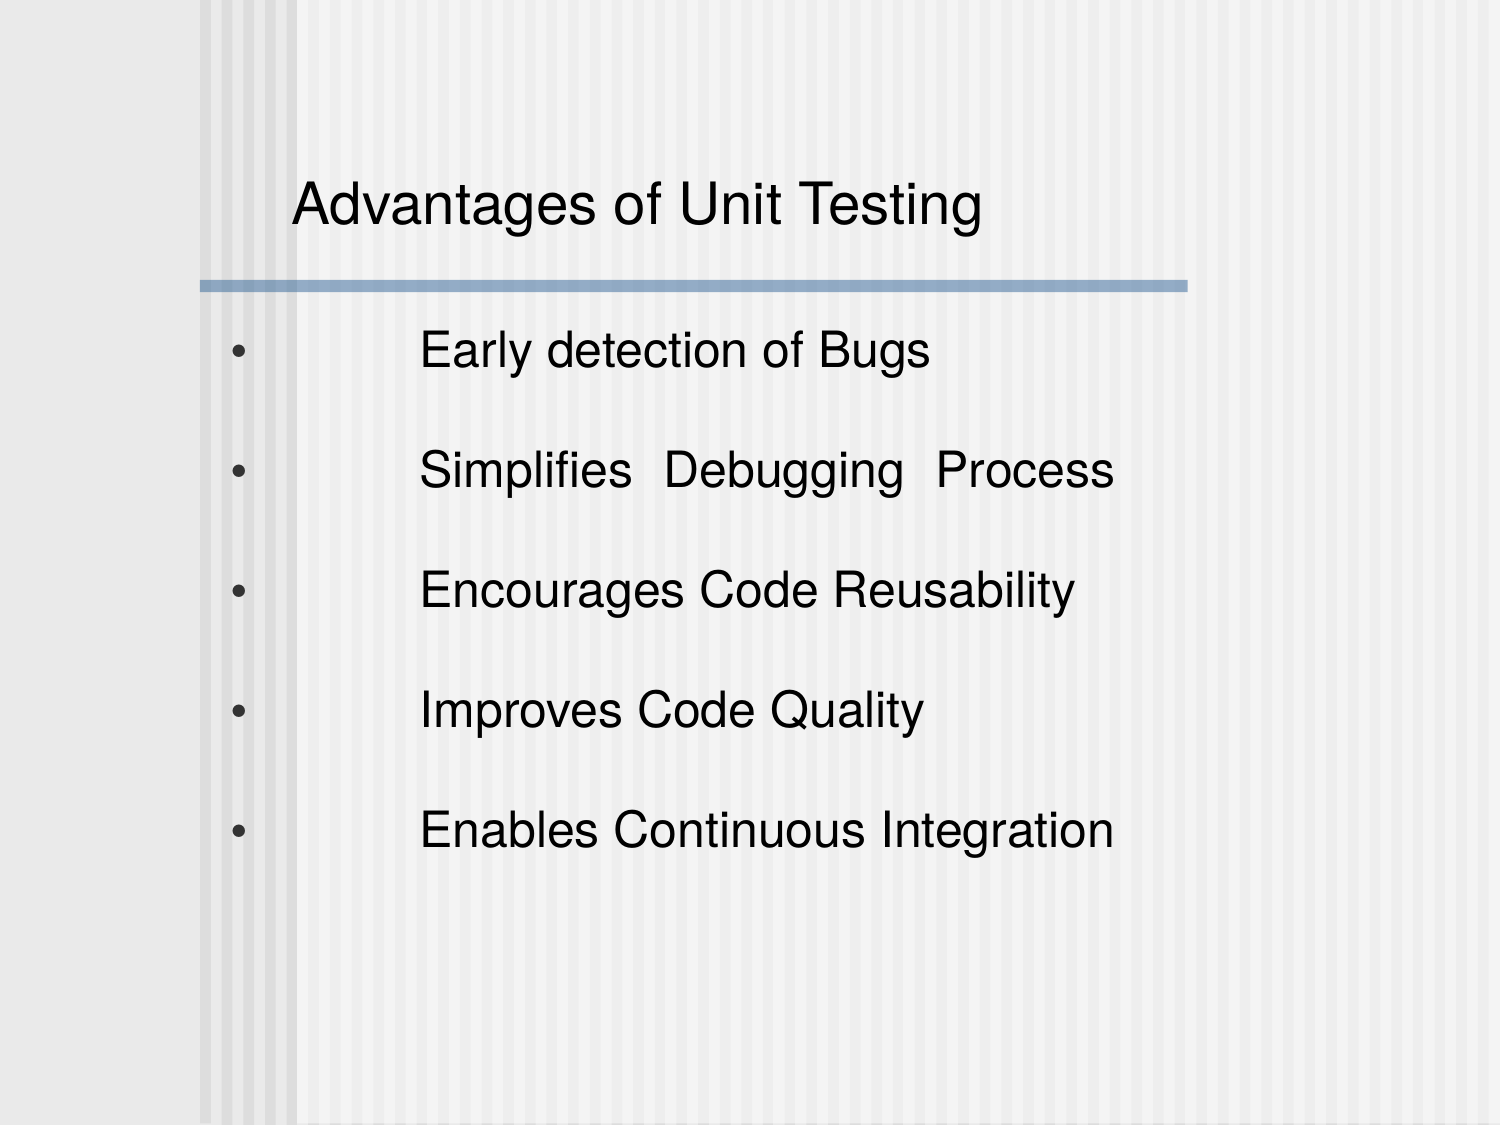

Advantages of Unit Testing

	Early detection of Bugs

	Simplifies Debugging Process
	Encourages Code Reusability

	Improves Code Quality

	Enables Continuous Integration
43